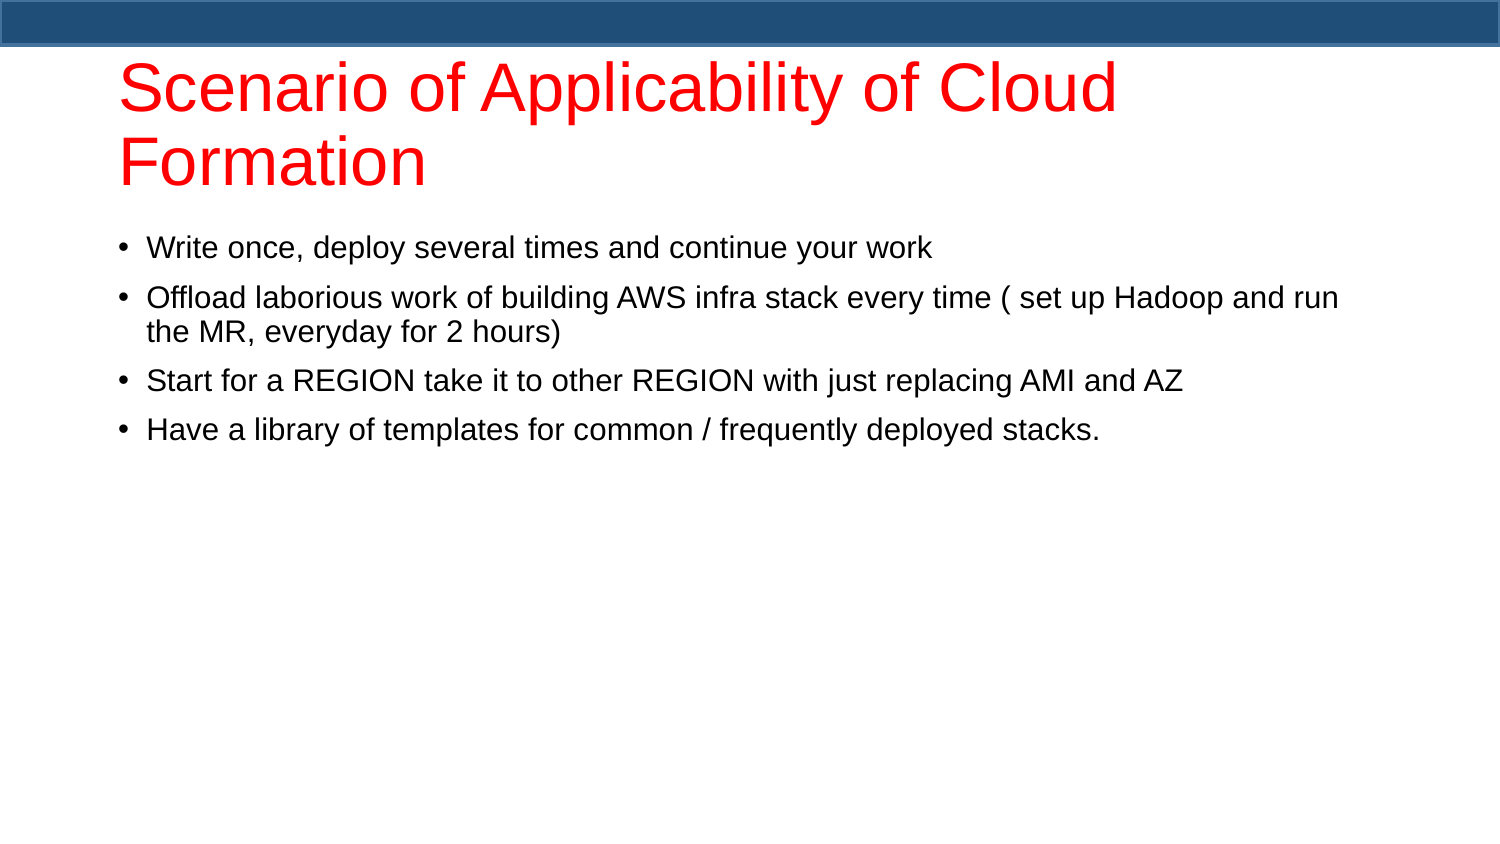

# Scenario of Applicability of Cloud Formation
Write once, deploy several times and continue your work
Offload laborious work of building AWS infra stack every time ( set up Hadoop and run the MR, everyday for 2 hours)
Start for a REGION take it to other REGION with just replacing AMI and AZ
Have a library of templates for common / frequently deployed stacks.